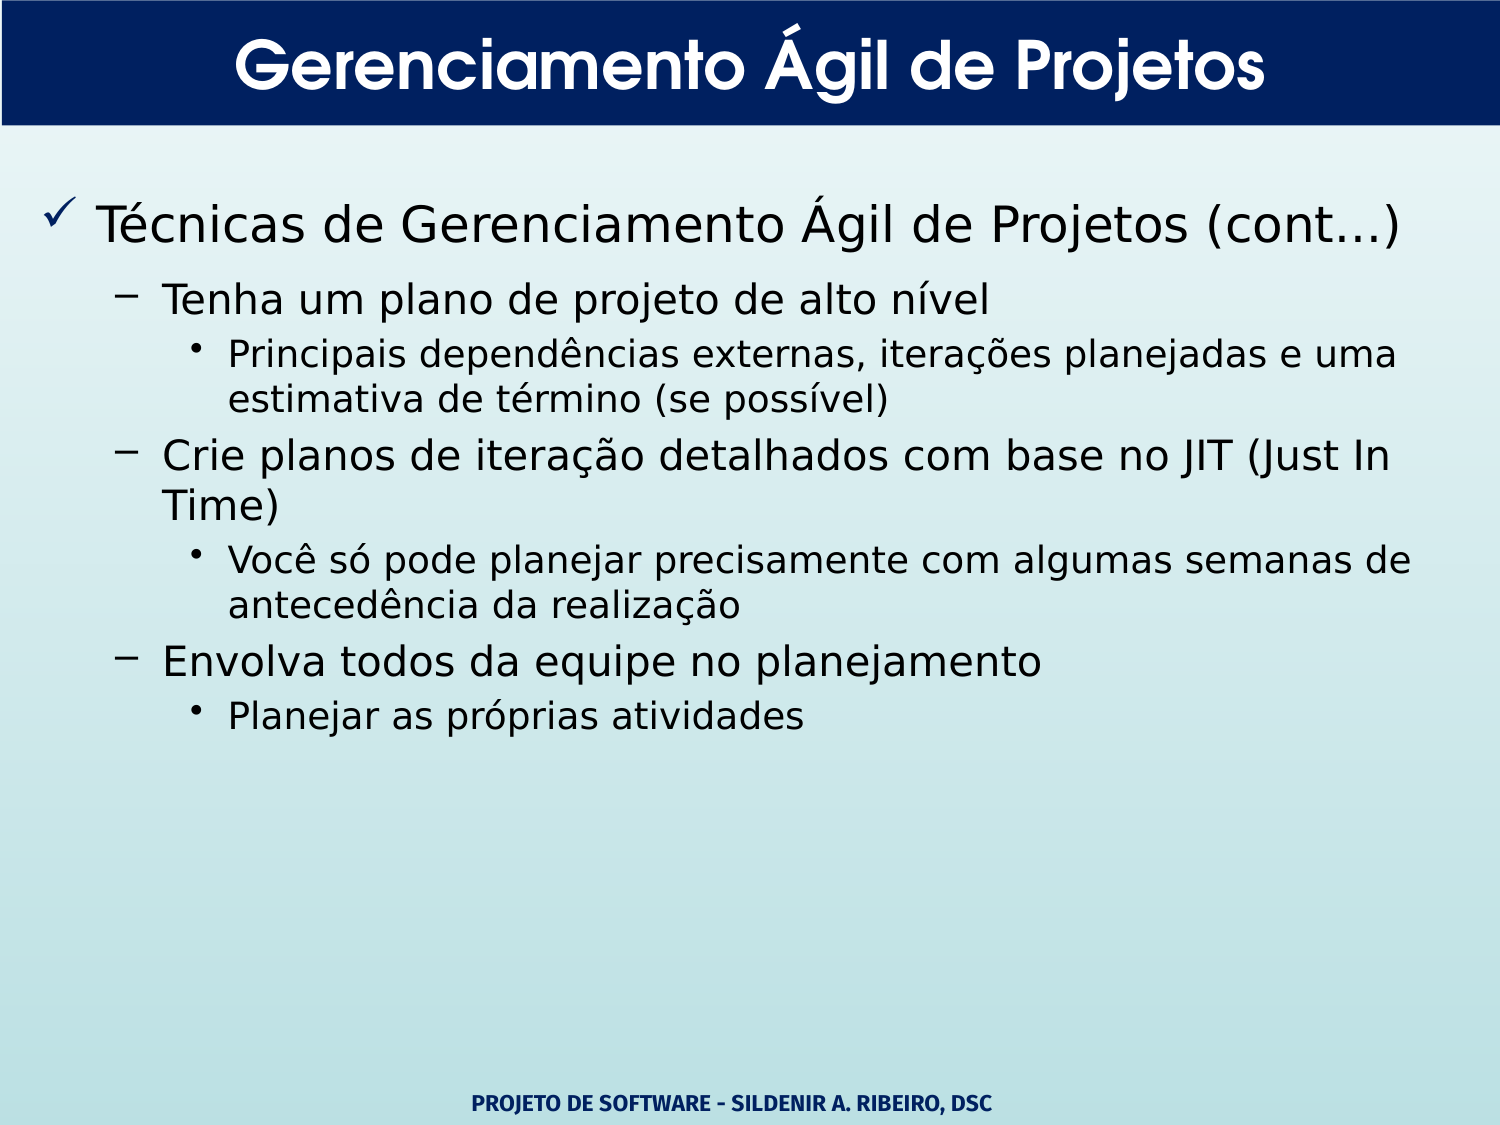

Gerenciamento Ágil de Projetos
Técnicas de Gerenciamento Ágil de Projetos (cont...)
Tenha um plano de projeto de alto nível
Principais dependências externas, iterações planejadas e uma estimativa de término (se possível)
Crie planos de iteração detalhados com base no JIT (Just In Time)
Você só pode planejar precisamente com algumas semanas de antecedência da realização
Envolva todos da equipe no planejamento
Planejar as próprias atividades
Projeto de Software - Sildenir A. Ribeiro, DSc